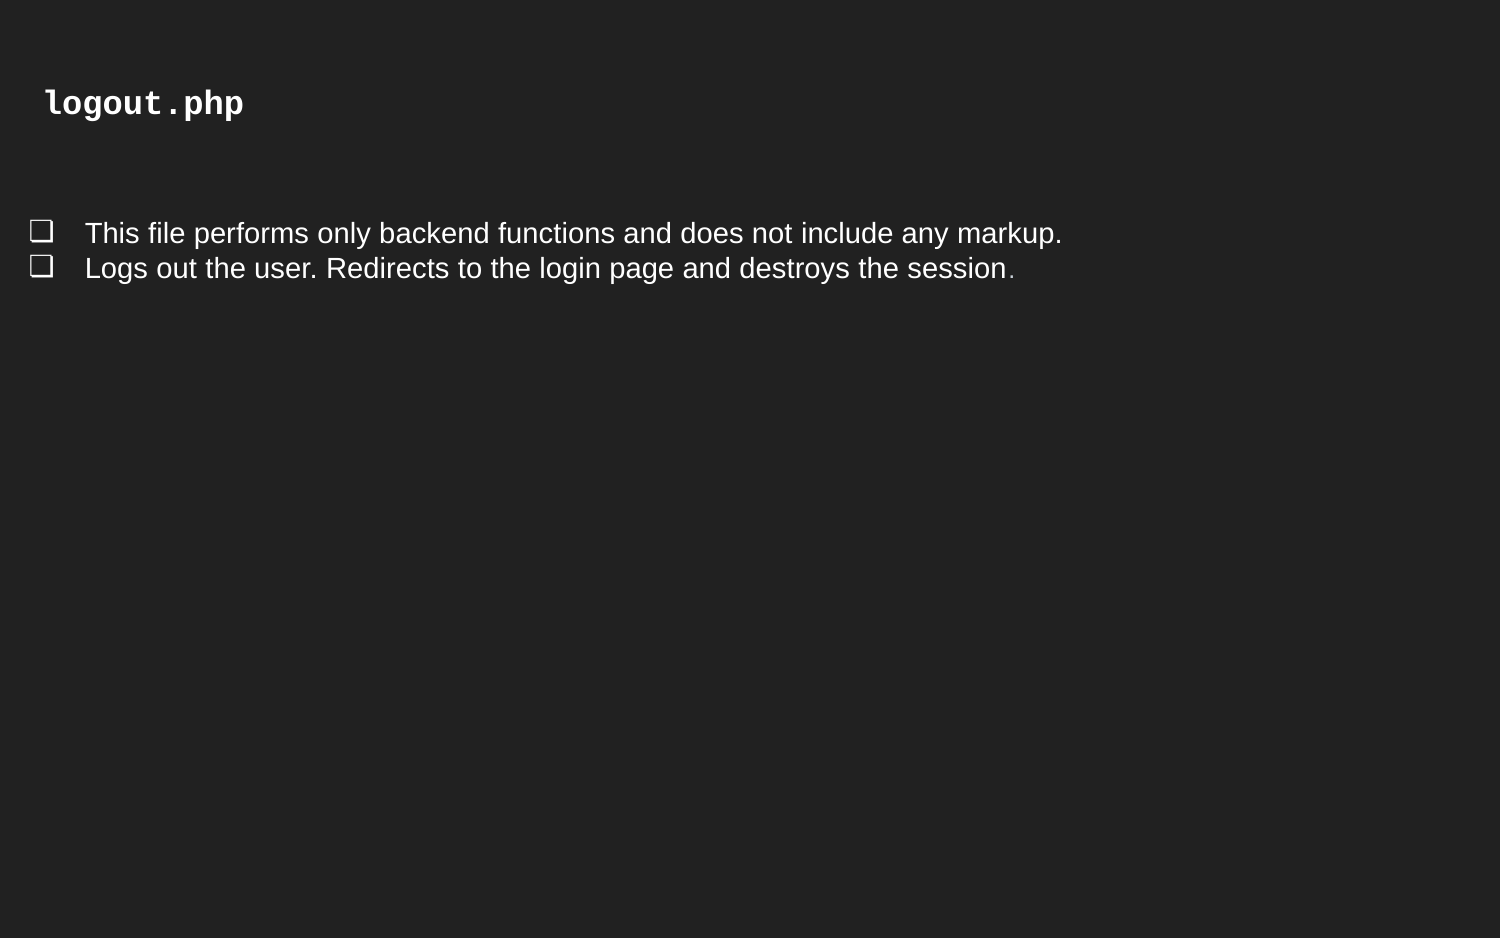

# logout.php

This file performs only backend functions and does not include any markup.
Logs out the user. Redirects to the login page and destroys the session.